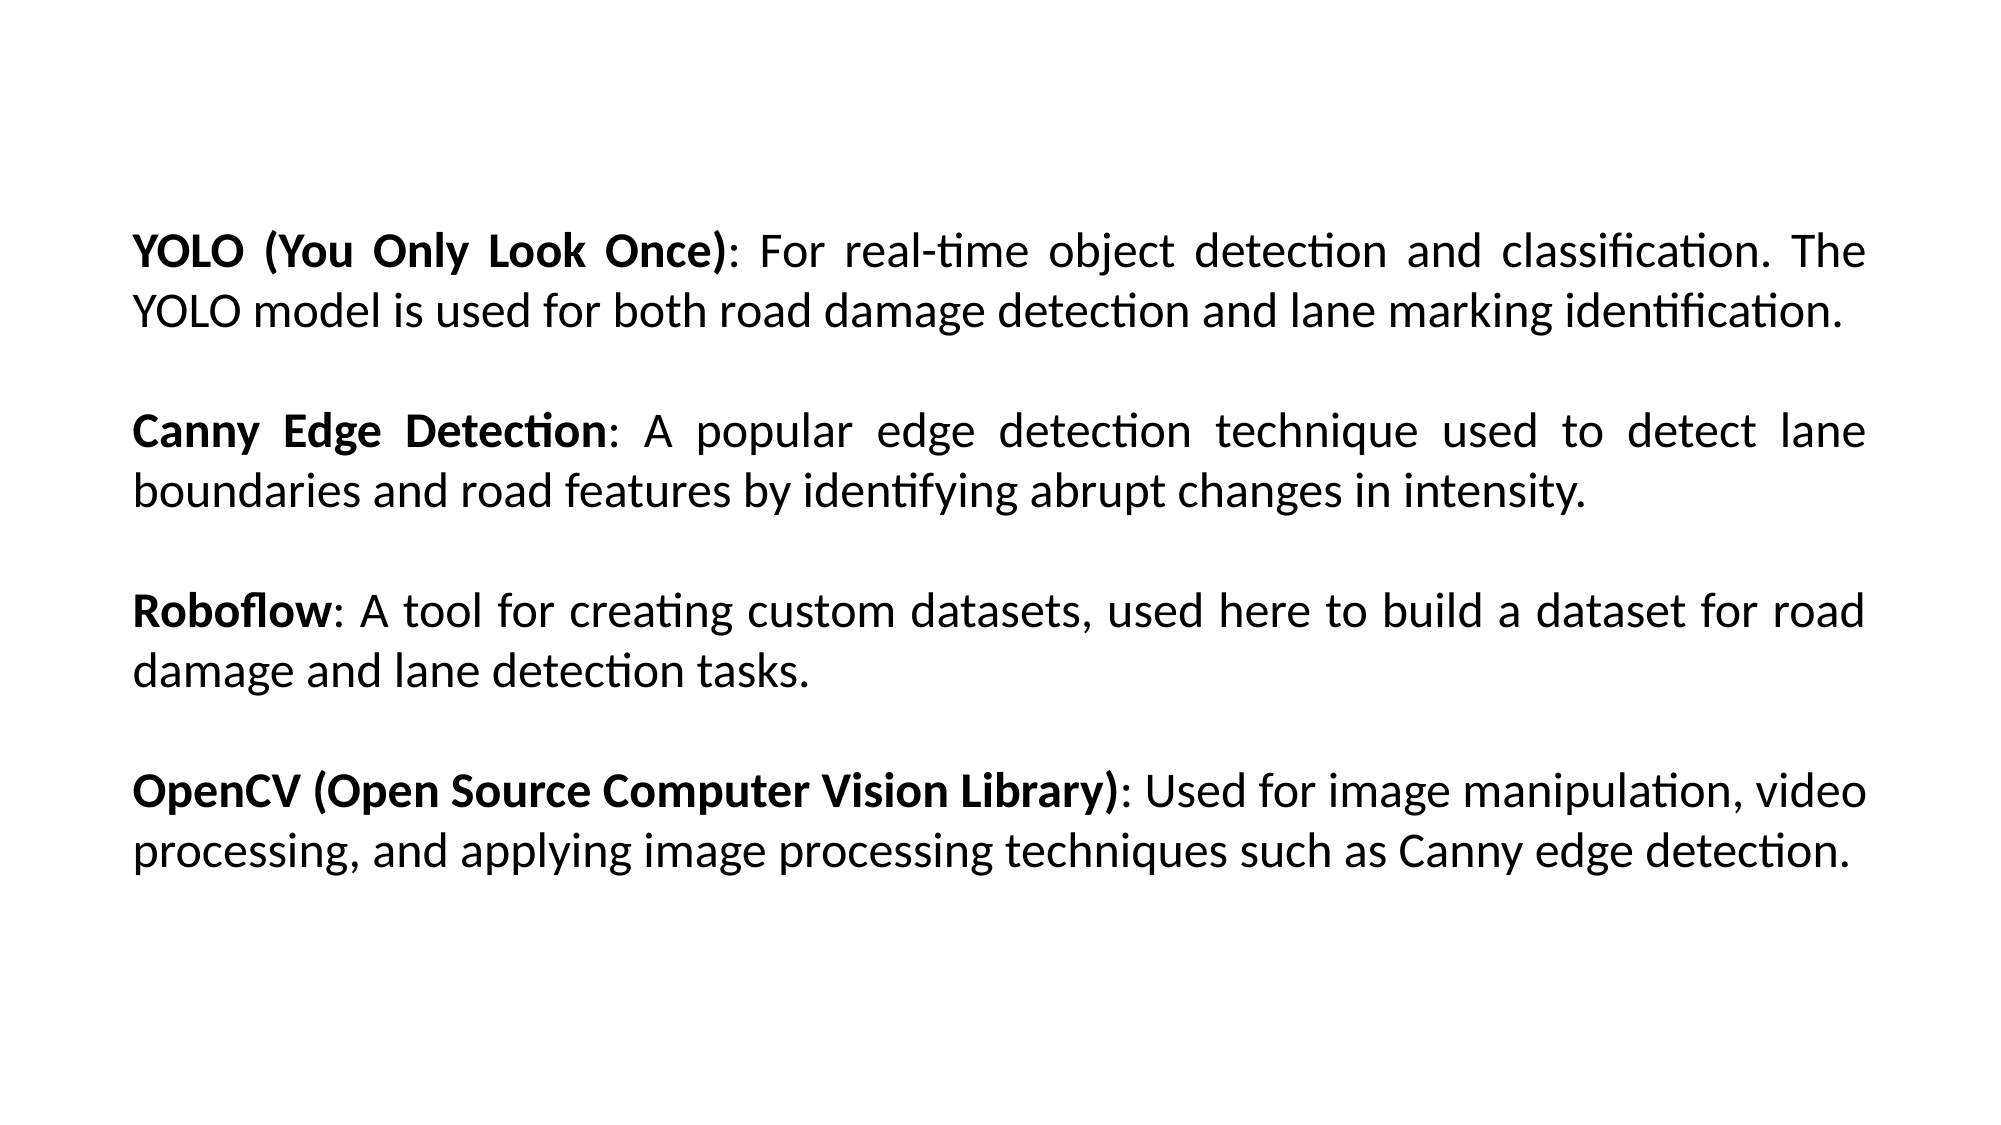

YOLO (You Only Look Once): For real-time object detection and classification. The YOLO model is used for both road damage detection and lane marking identification.

Canny Edge Detection: A popular edge detection technique used to detect lane boundaries and road features by identifying abrupt changes in intensity.

Roboflow: A tool for creating custom datasets, used here to build a dataset for road damage and lane detection tasks.

OpenCV (Open Source Computer Vision Library): Used for image manipulation, video processing, and applying image processing techniques such as Canny edge detection.